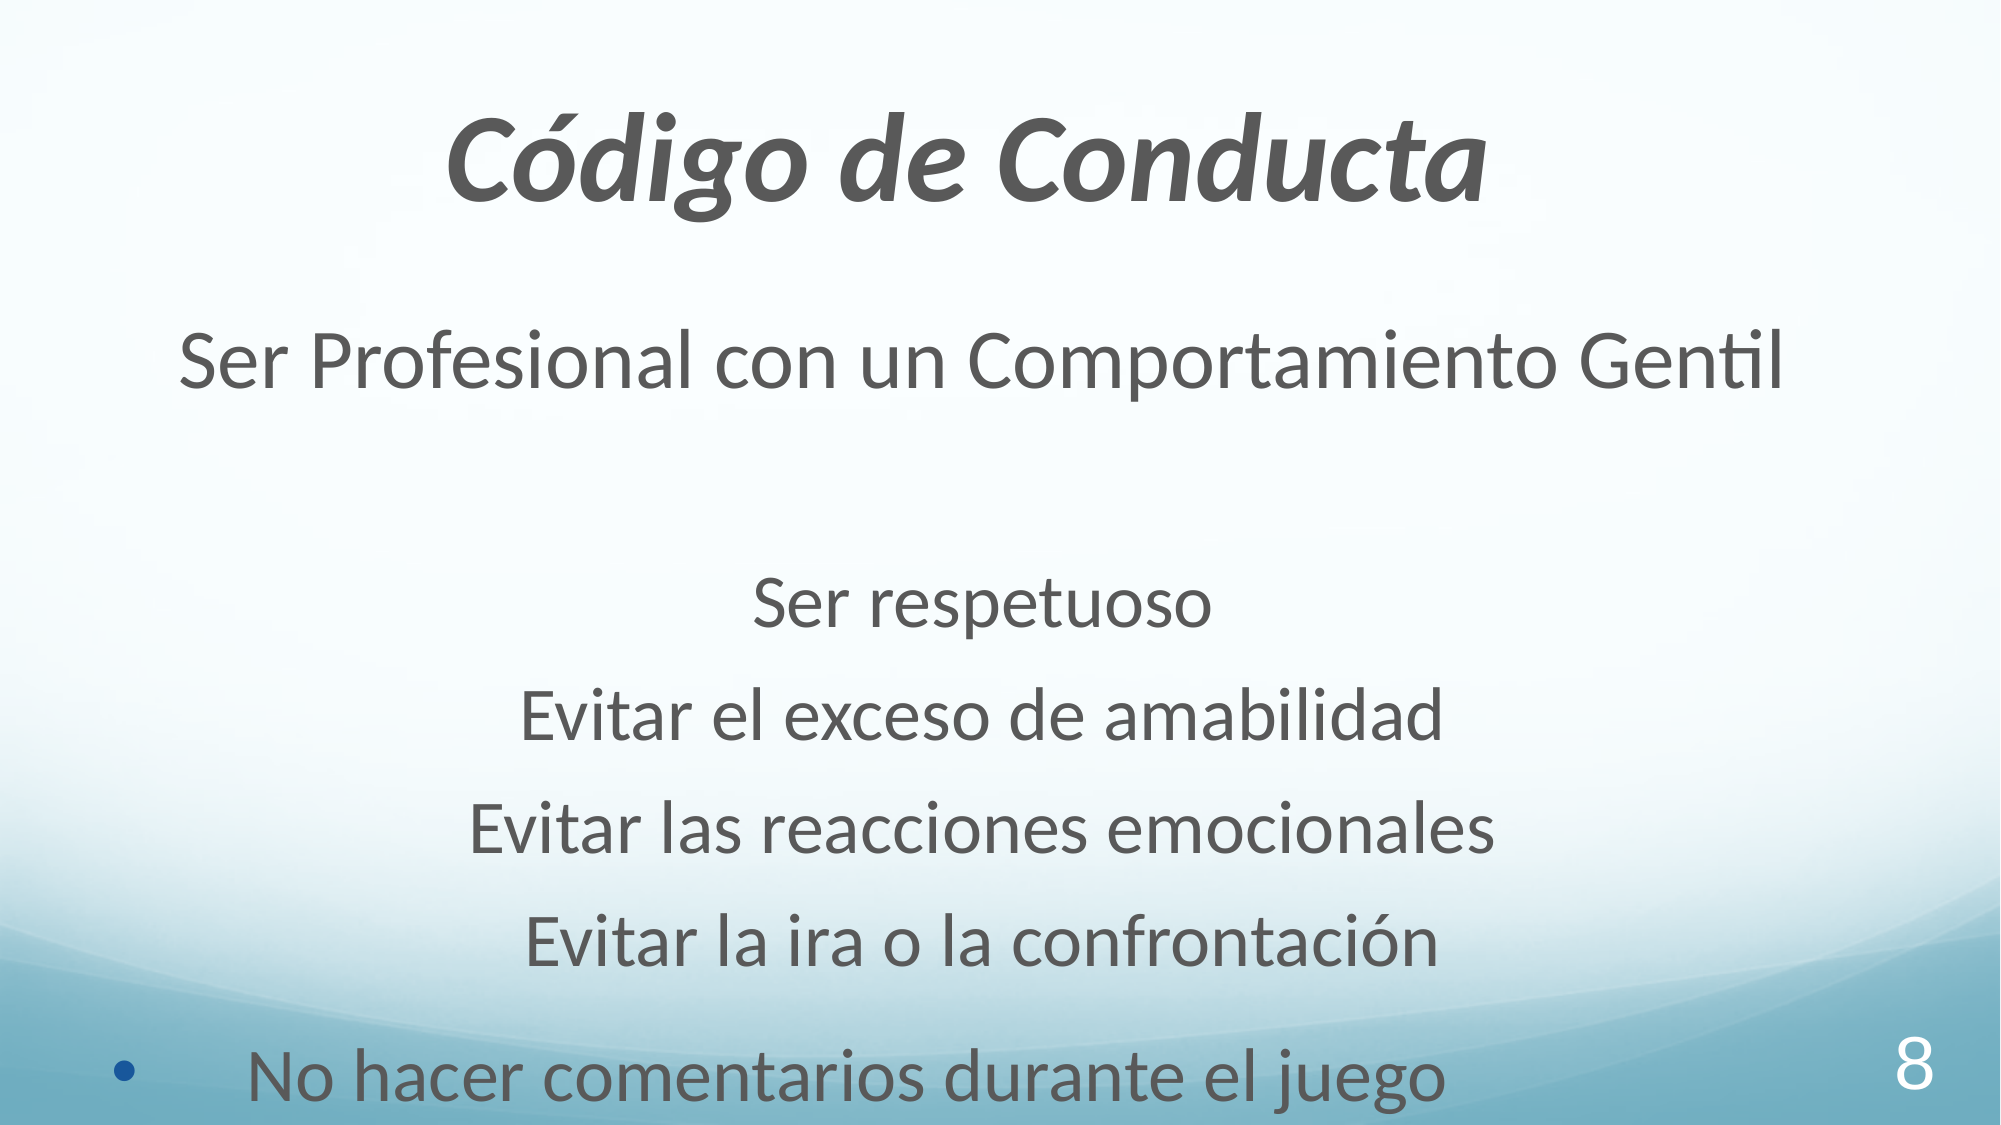

Código de Conducta

Ser Profesional con un Comportamiento Gentil

Ser respetuoso
Evitar el exceso de amabilidad
Evitar las reacciones emocionales
Evitar la ira o la confrontación
No hacer comentarios durante el juego

8